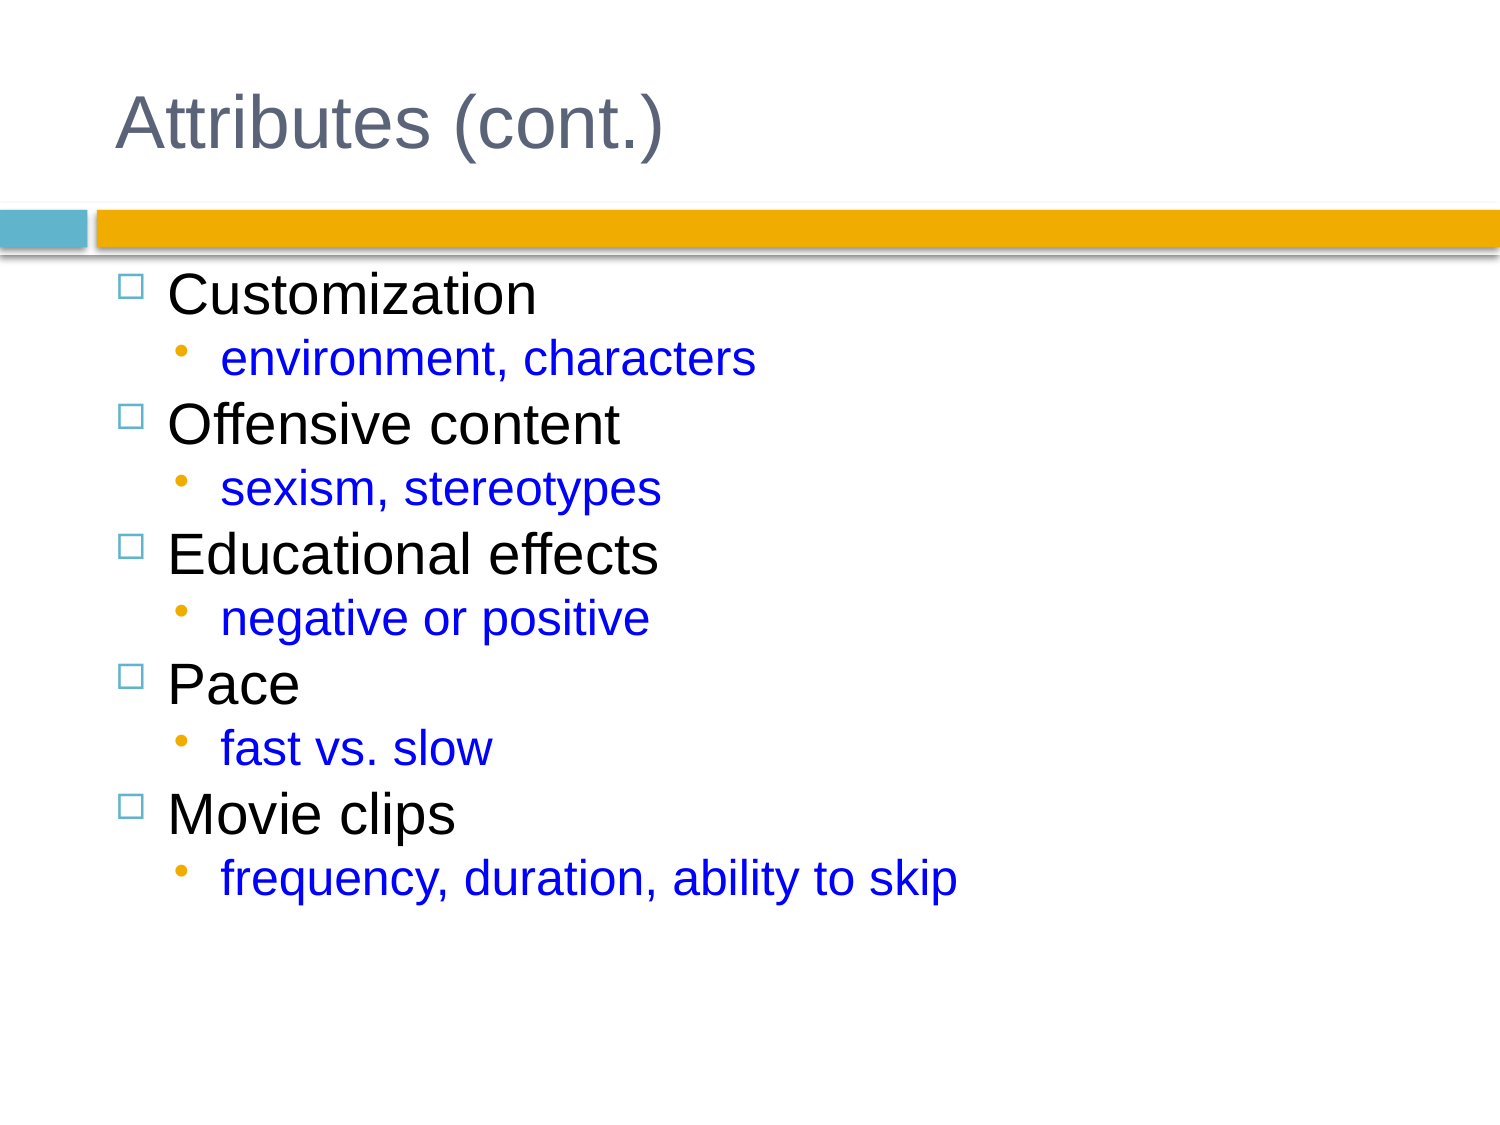

# Attributes (cont.)
Customization
environment, characters
Offensive content
sexism, stereotypes
Educational effects
negative or positive
Pace
fast vs. slow
Movie clips
frequency, duration, ability to skip